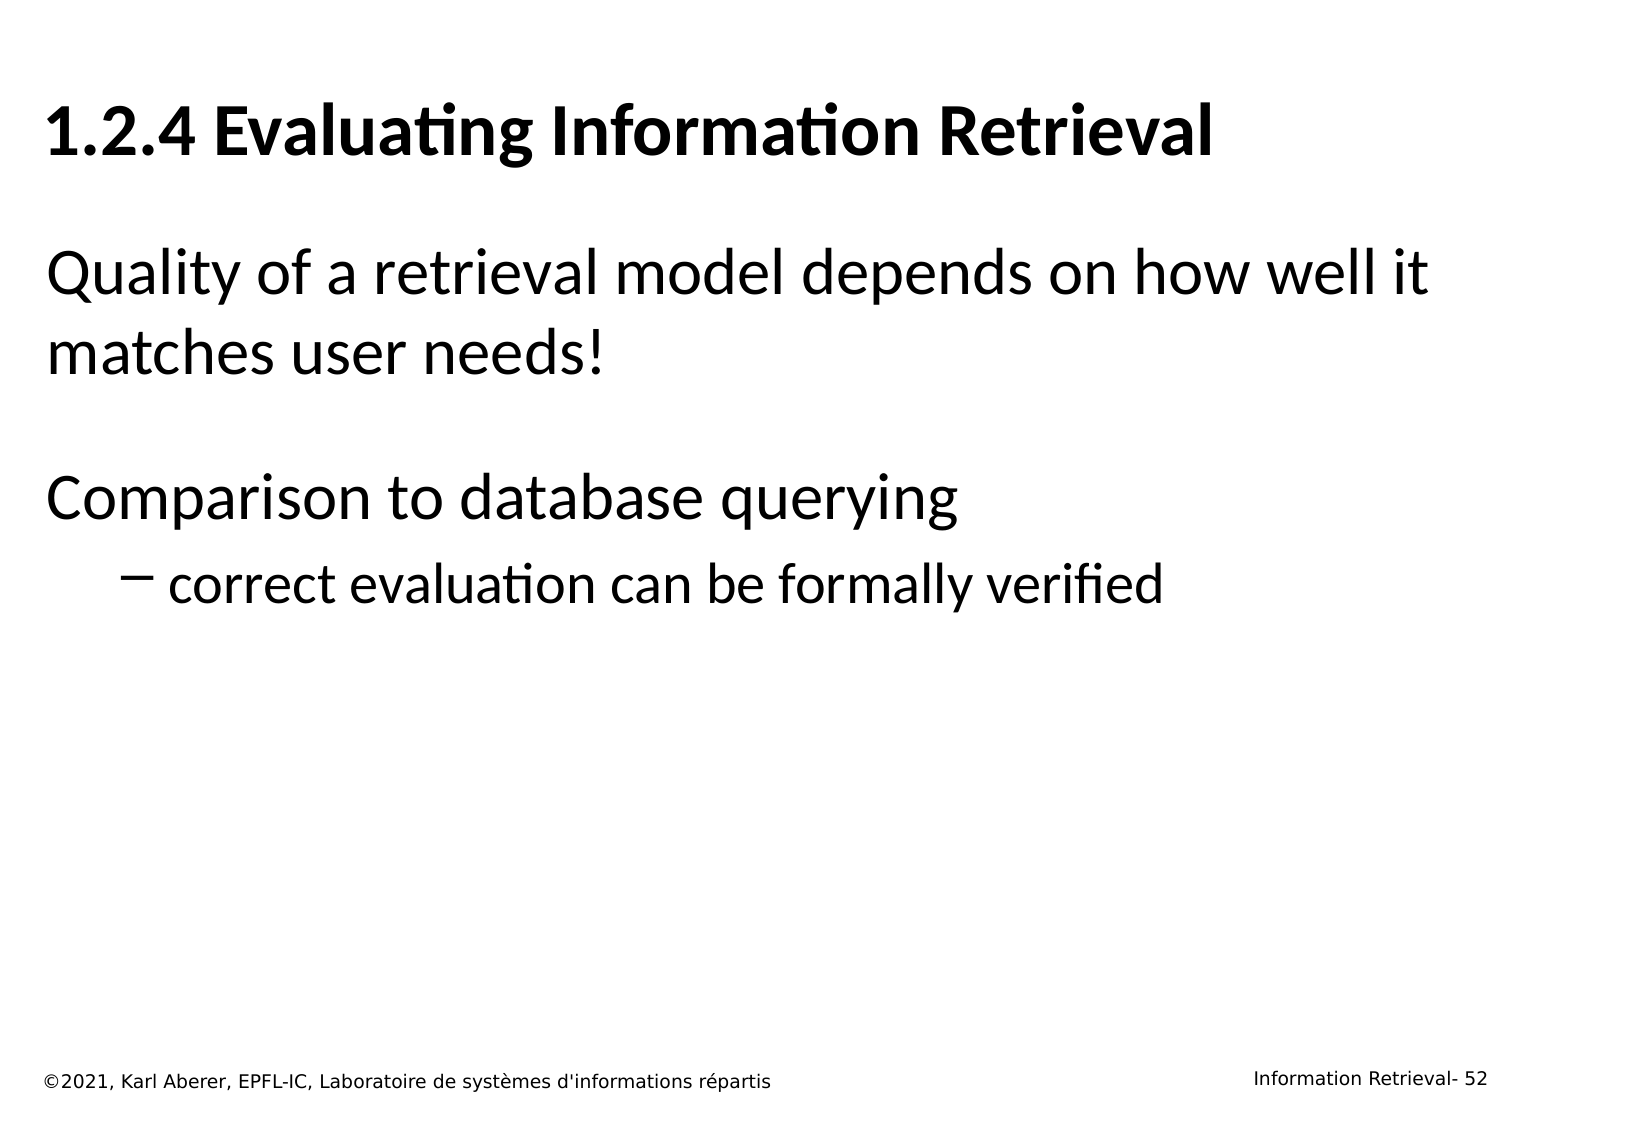

# 1.2.4 Evaluating Information Retrieval
Quality of a retrieval model depends on how well it matches user needs!

Comparison to database querying
correct evaluation can be formally verified
©2021, Karl Aberer, EPFL-IC, Laboratoire de systèmes d'informations répartis